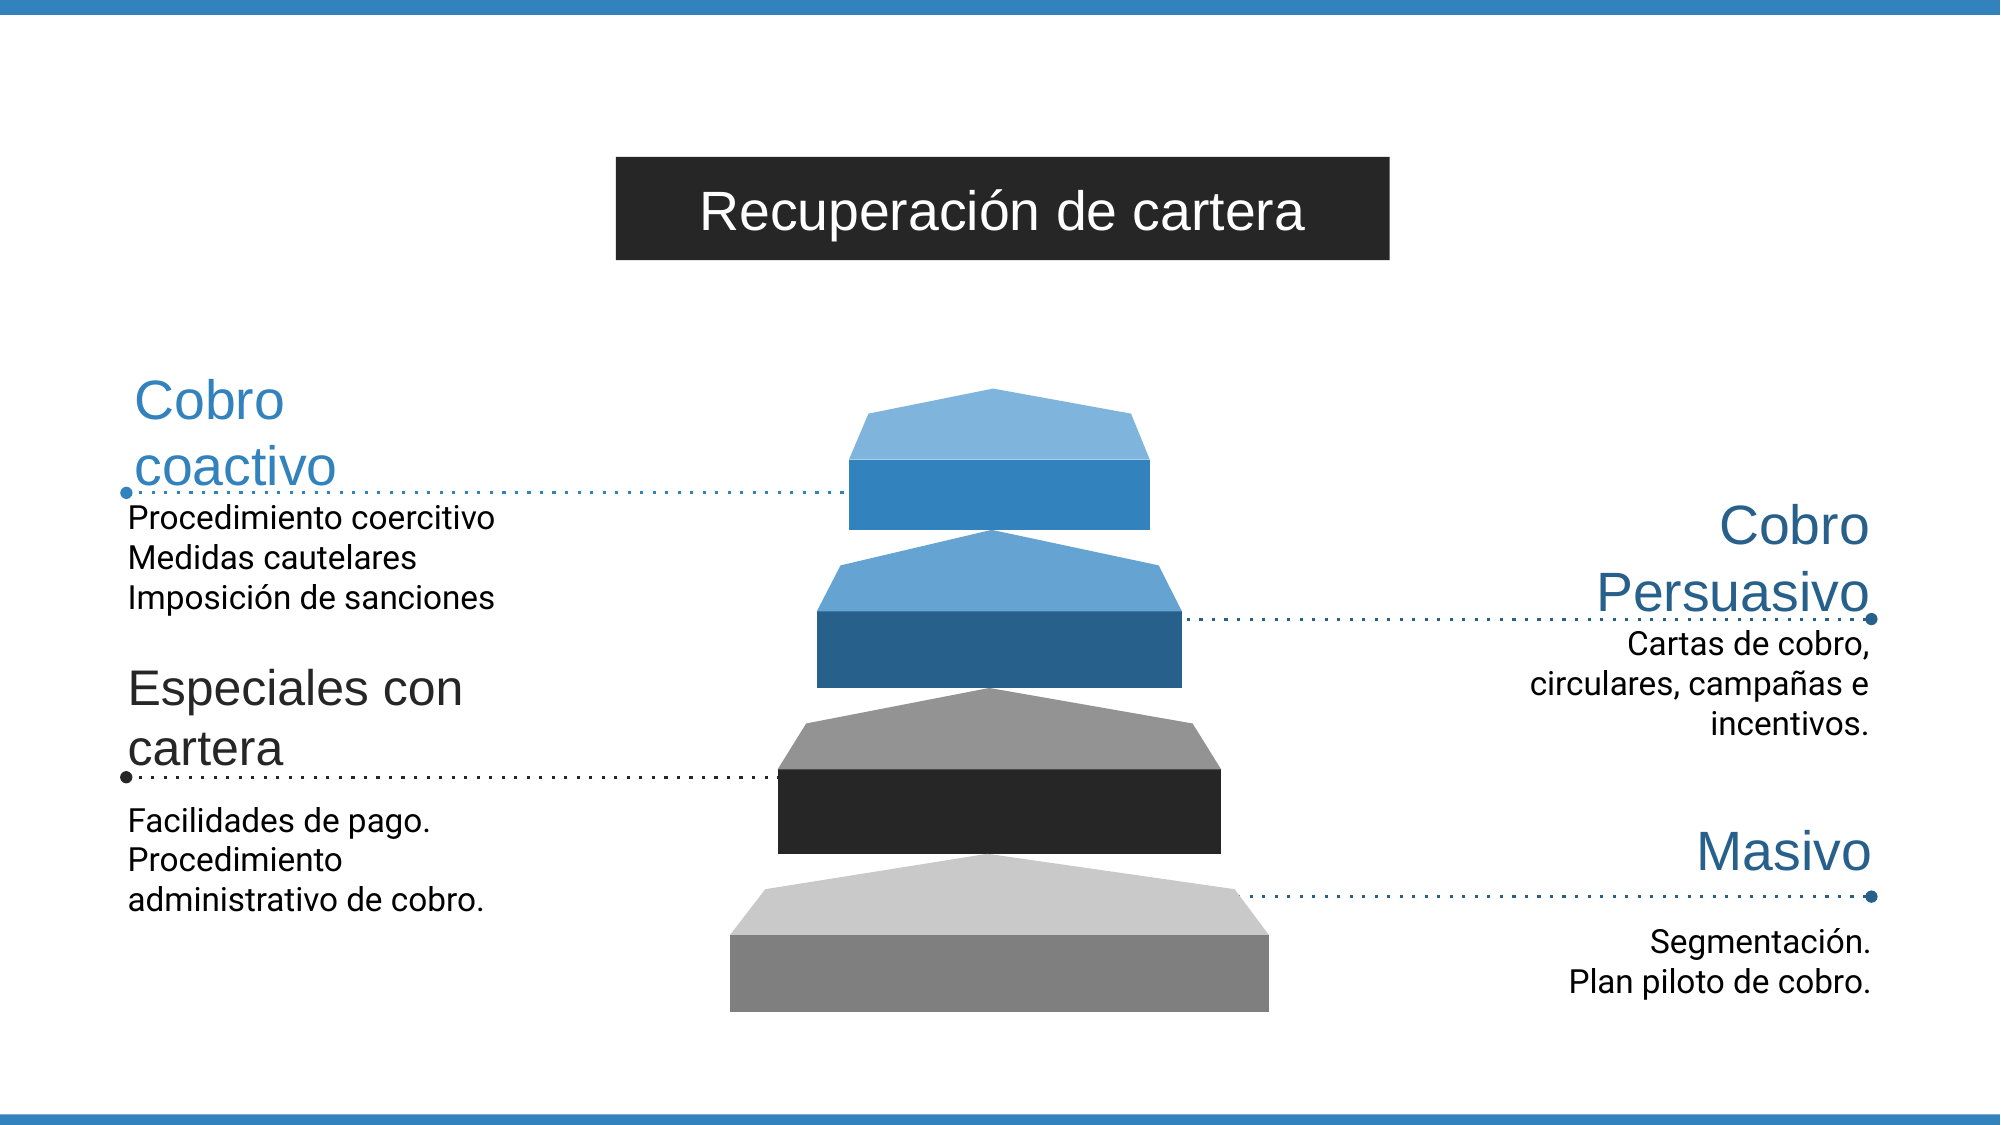

Recuperación de cartera
Cobro coactivo

Procedimiento coercitivo
Medidas cautelares
Imposición de sanciones
Cobro Persuasivo

Cartas de cobro, circulares, campañas e incentivos.
Especiales con cartera

Facilidades de pago.
Procedimiento administrativo de cobro.
Masivo

Segmentación.
Plan piloto de cobro.